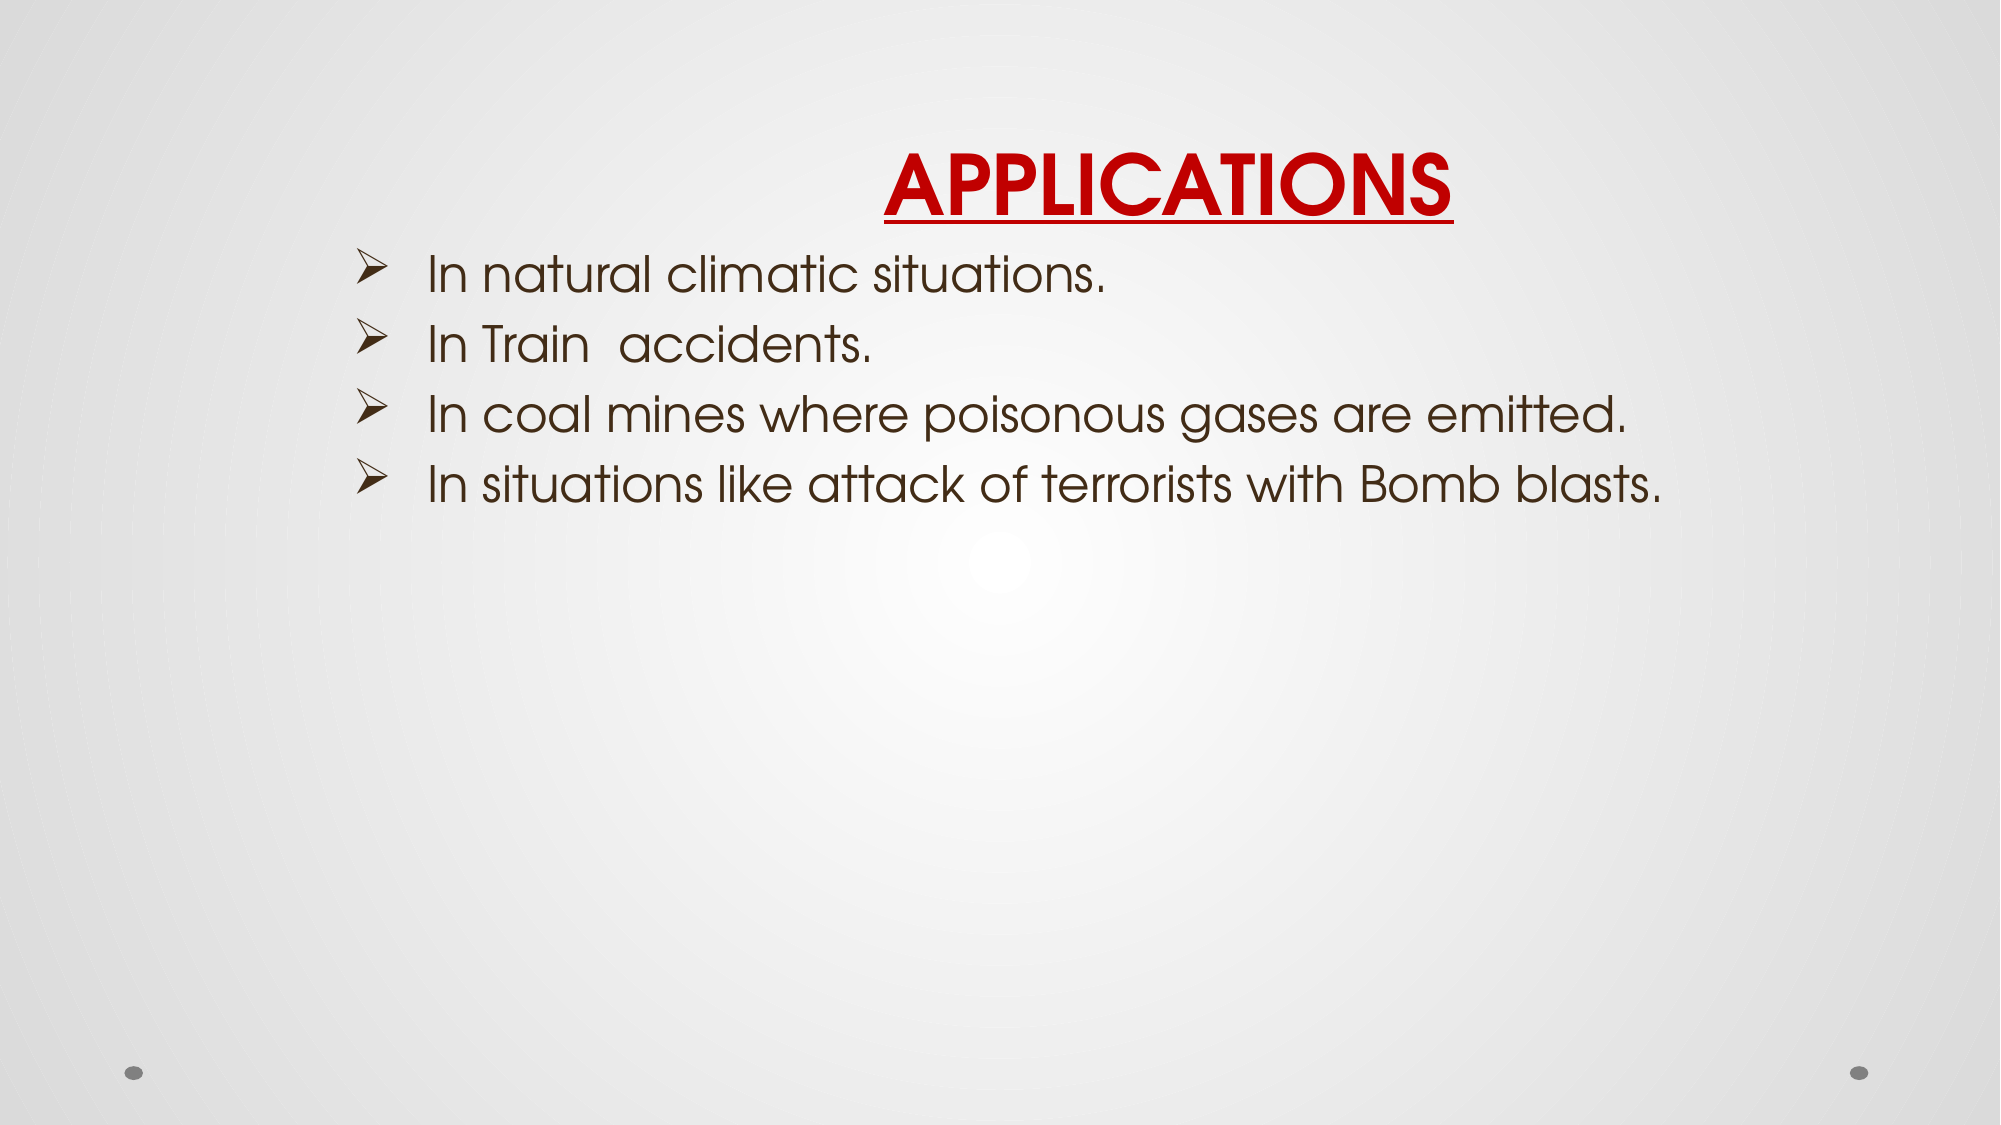

APPLICATIONS
In natural climatic situations.
In Train  accidents.
In coal mines where poisonous gases are emitted.
In situations like attack of terrorists with Bomb blasts.
#